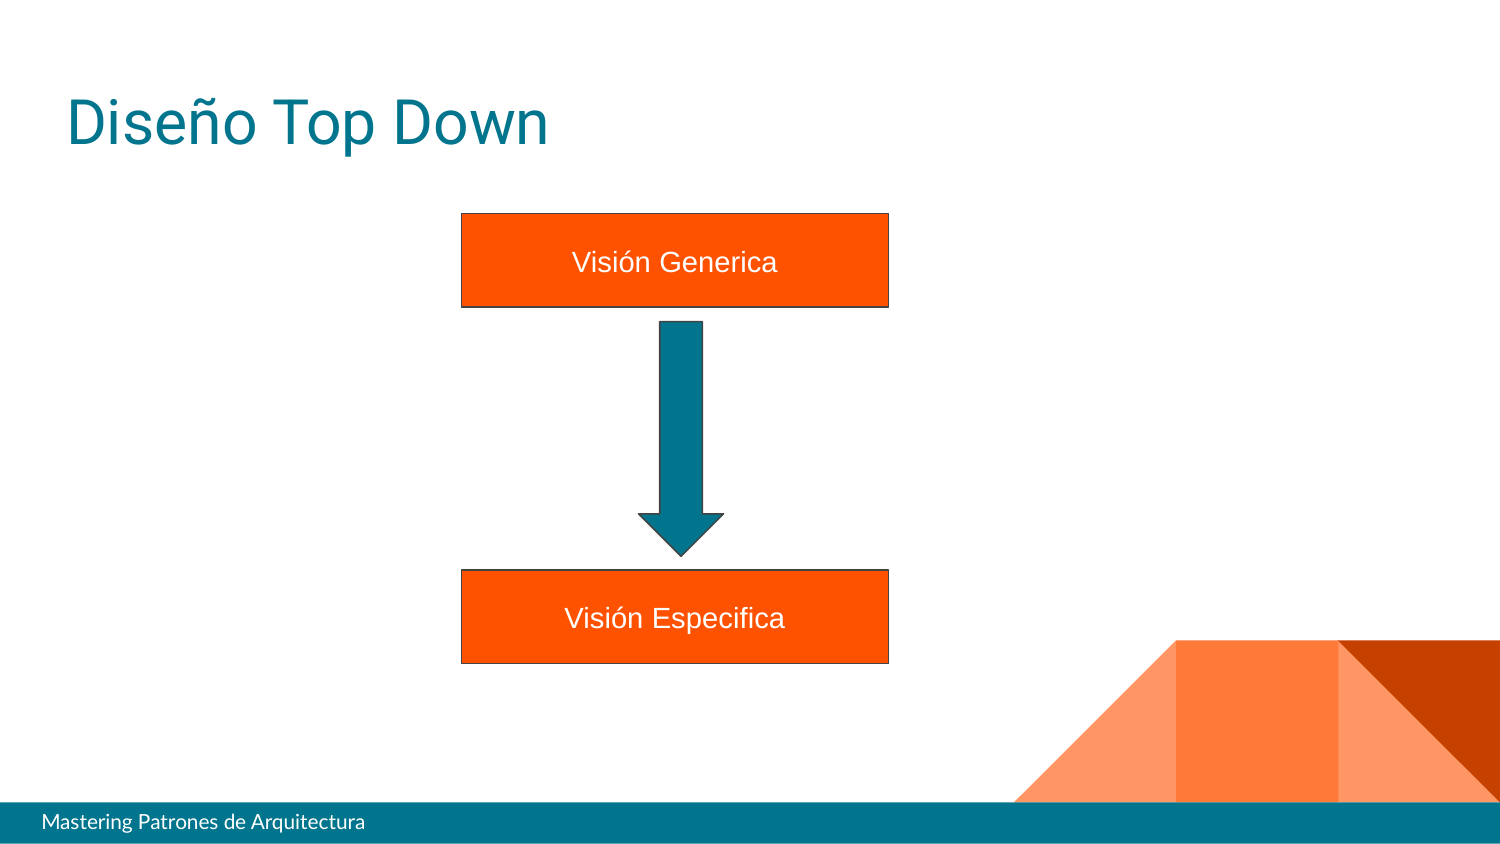

# Diseño Top Down
Visión Generica

Visión Especifica